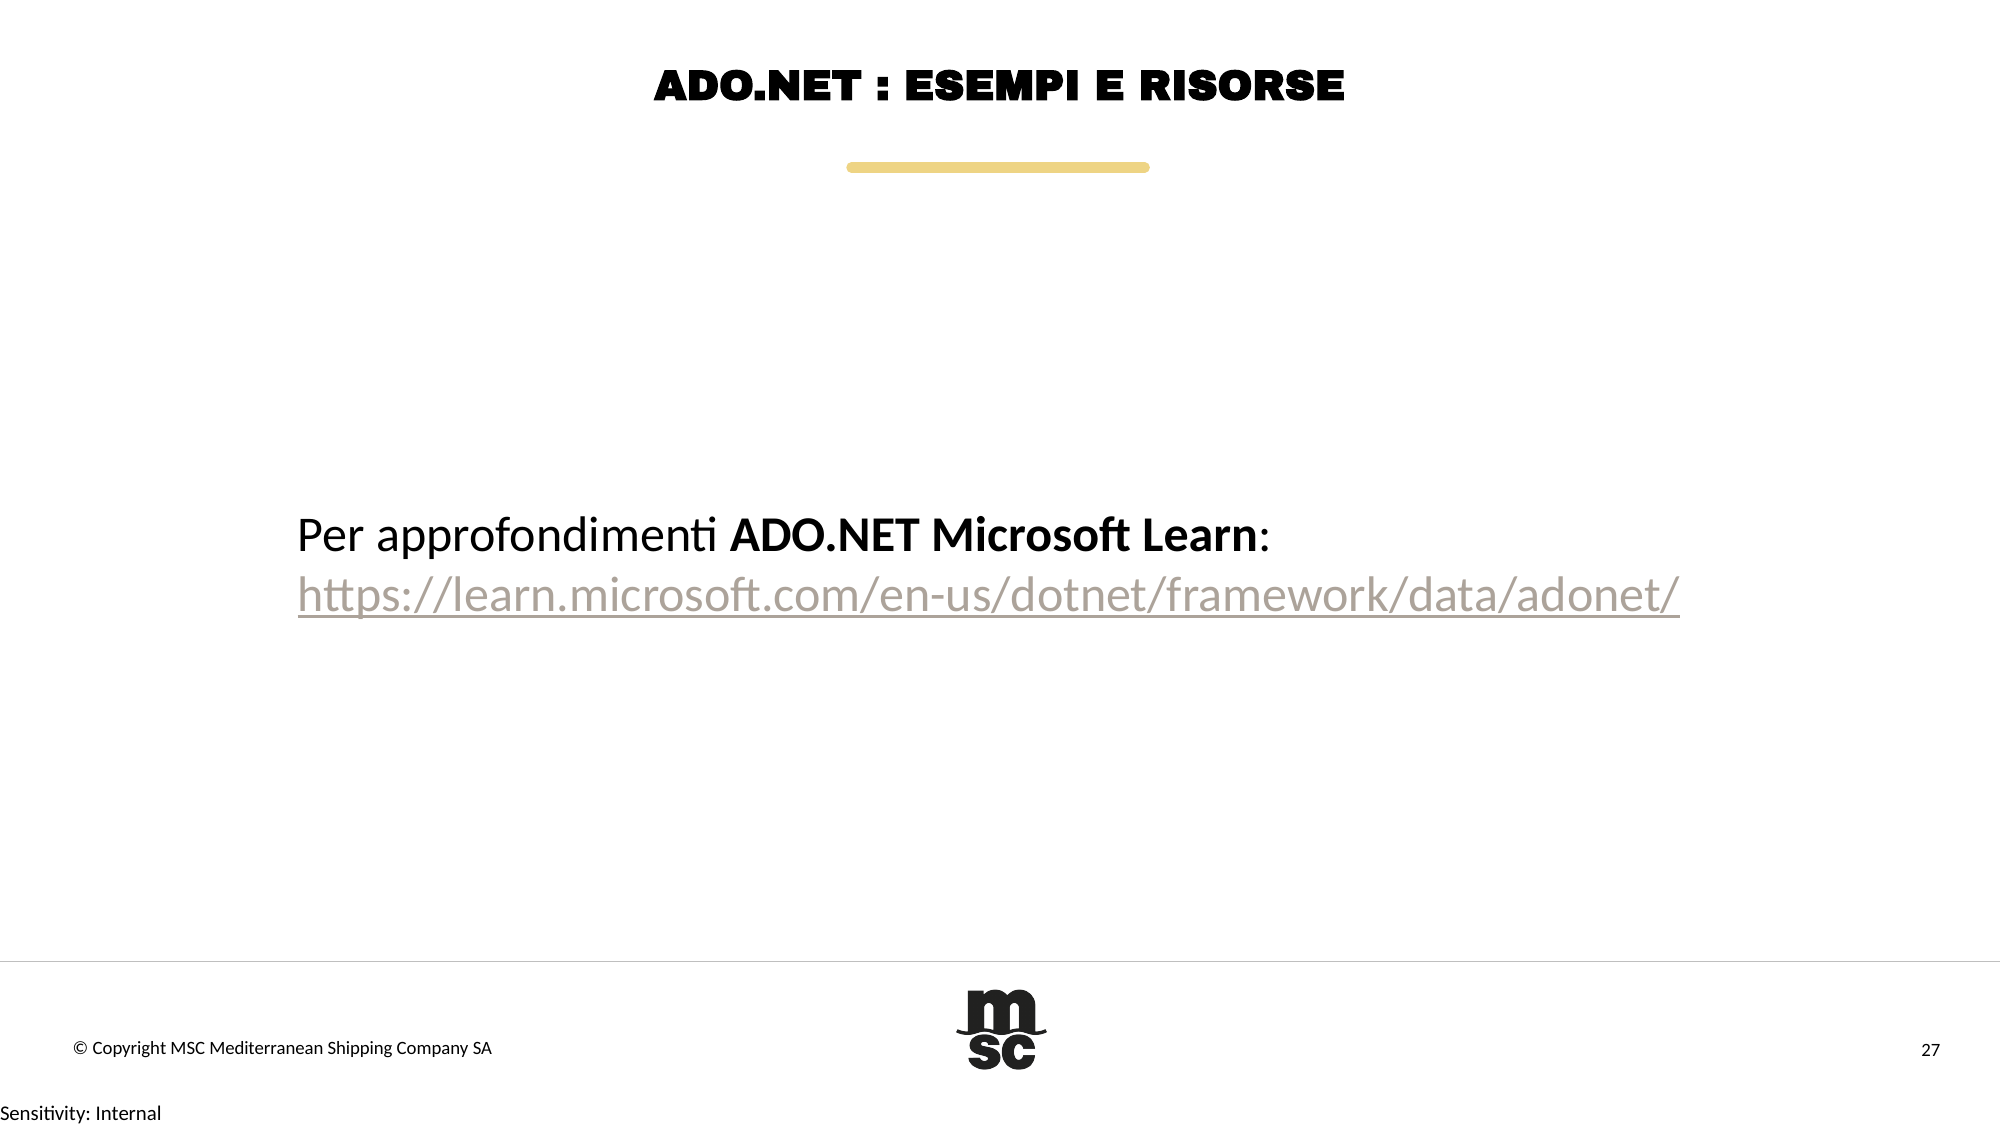

# ADO.NET : ESEMPI E RISORSE
Per approfondimenti ADO.NET Microsoft Learn:
https://learn.microsoft.com/en-us/dotnet/framework/data/adonet/
© Copyright MSC Mediterranean Shipping Company SA

27